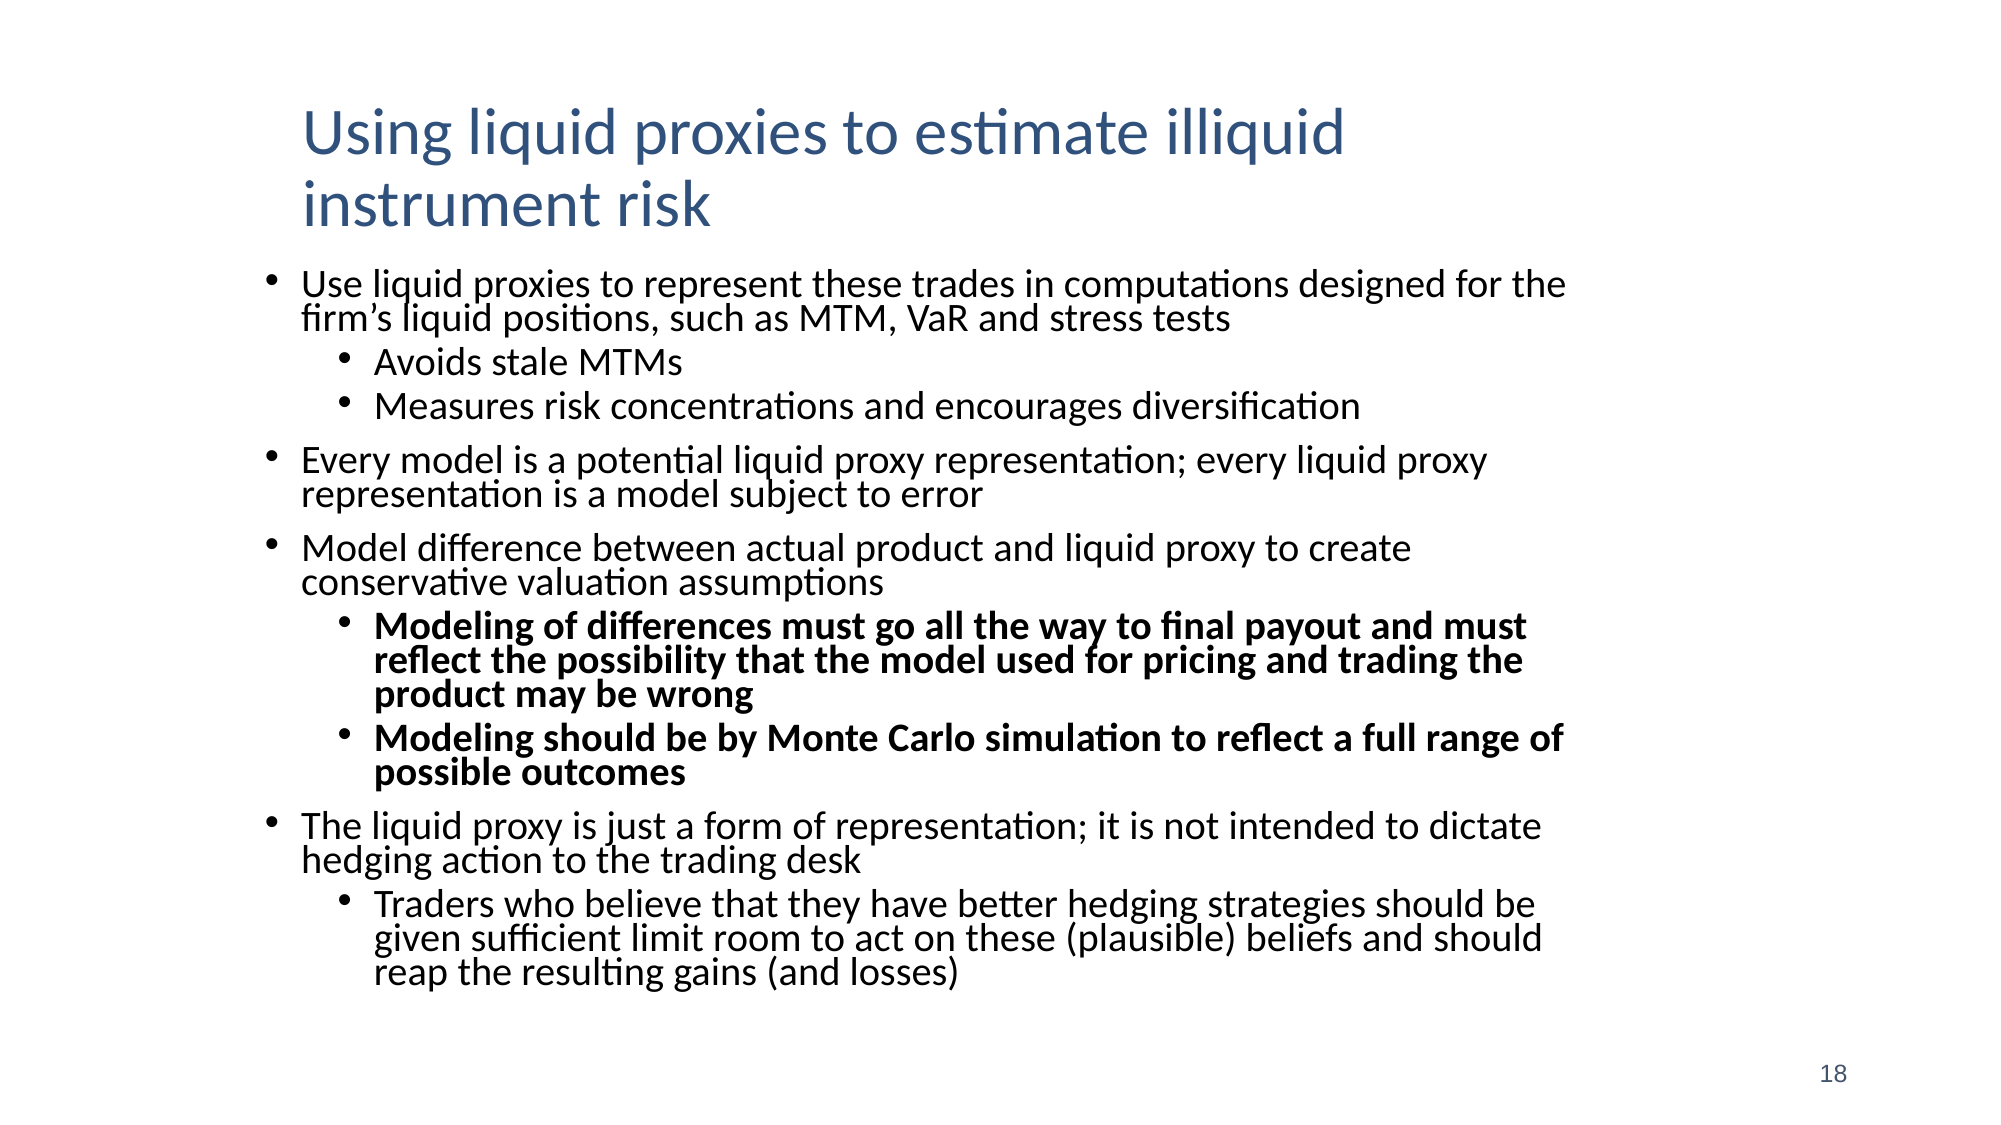

Using liquid proxies to estimate illiquid instrument risk
Use liquid proxies to represent these trades in computations designed for the firm’s liquid positions, such as MTM, VaR and stress tests
Avoids stale MTMs
Measures risk concentrations and encourages diversification
Every model is a potential liquid proxy representation; every liquid proxy representation is a model subject to error
Model difference between actual product and liquid proxy to create conservative valuation assumptions
Modeling of differences must go all the way to final payout and must reflect the possibility that the model used for pricing and trading the product may be wrong
Modeling should be by Monte Carlo simulation to reflect a full range of possible outcomes
The liquid proxy is just a form of representation; it is not intended to dictate hedging action to the trading desk
Traders who believe that they have better hedging strategies should be given sufficient limit room to act on these (plausible) beliefs and should reap the resulting gains (and losses)

18